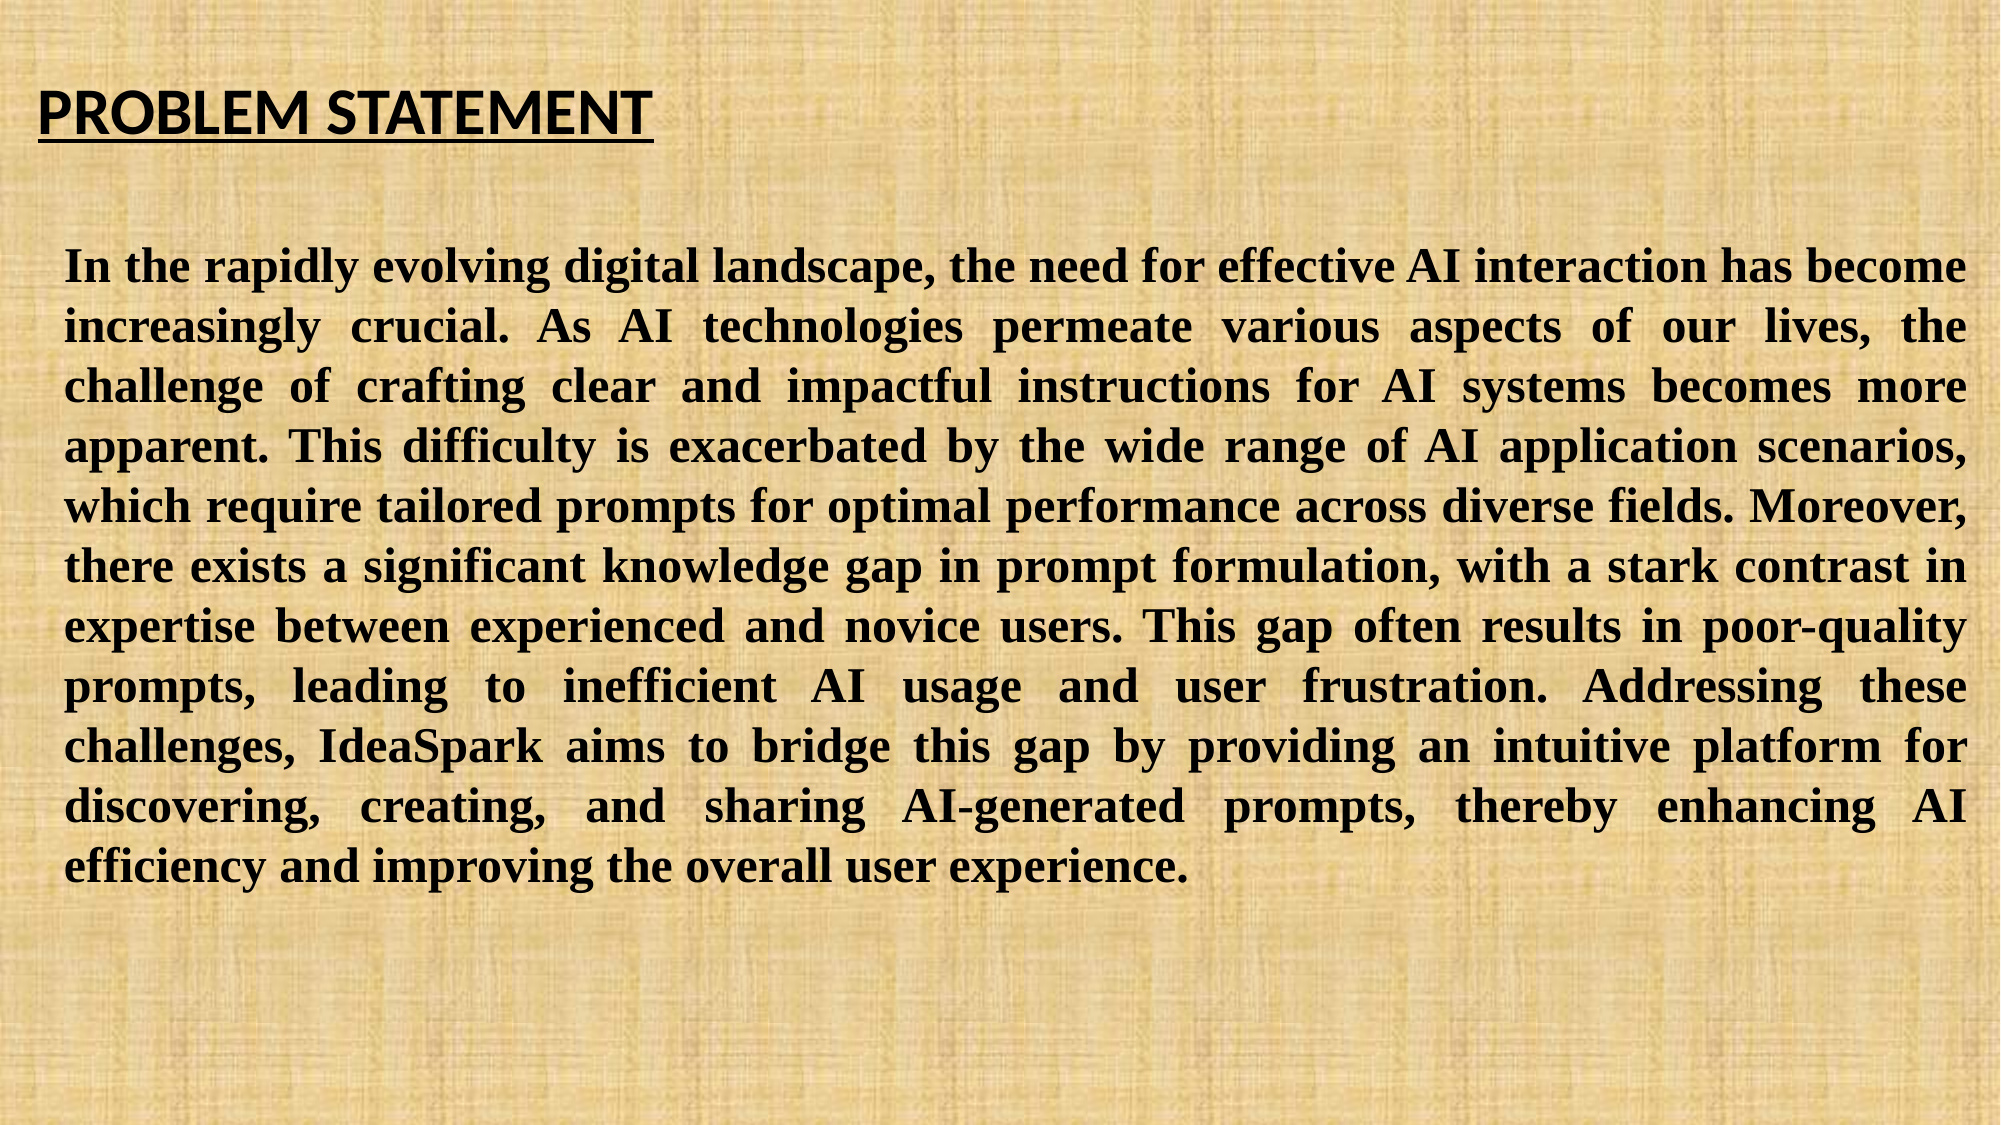

PROBLEM STATEMENT
In the rapidly evolving digital landscape, the need for effective AI interaction has become increasingly crucial. As AI technologies permeate various aspects of our lives, the challenge of crafting clear and impactful instructions for AI systems becomes more apparent. This difficulty is exacerbated by the wide range of AI application scenarios, which require tailored prompts for optimal performance across diverse fields. Moreover, there exists a significant knowledge gap in prompt formulation, with a stark contrast in expertise between experienced and novice users. This gap often results in poor-quality prompts, leading to inefficient AI usage and user frustration. Addressing these challenges, IdeaSpark aims to bridge this gap by providing an intuitive platform for discovering, creating, and sharing AI-generated prompts, thereby enhancing AI efficiency and improving the overall user experience.